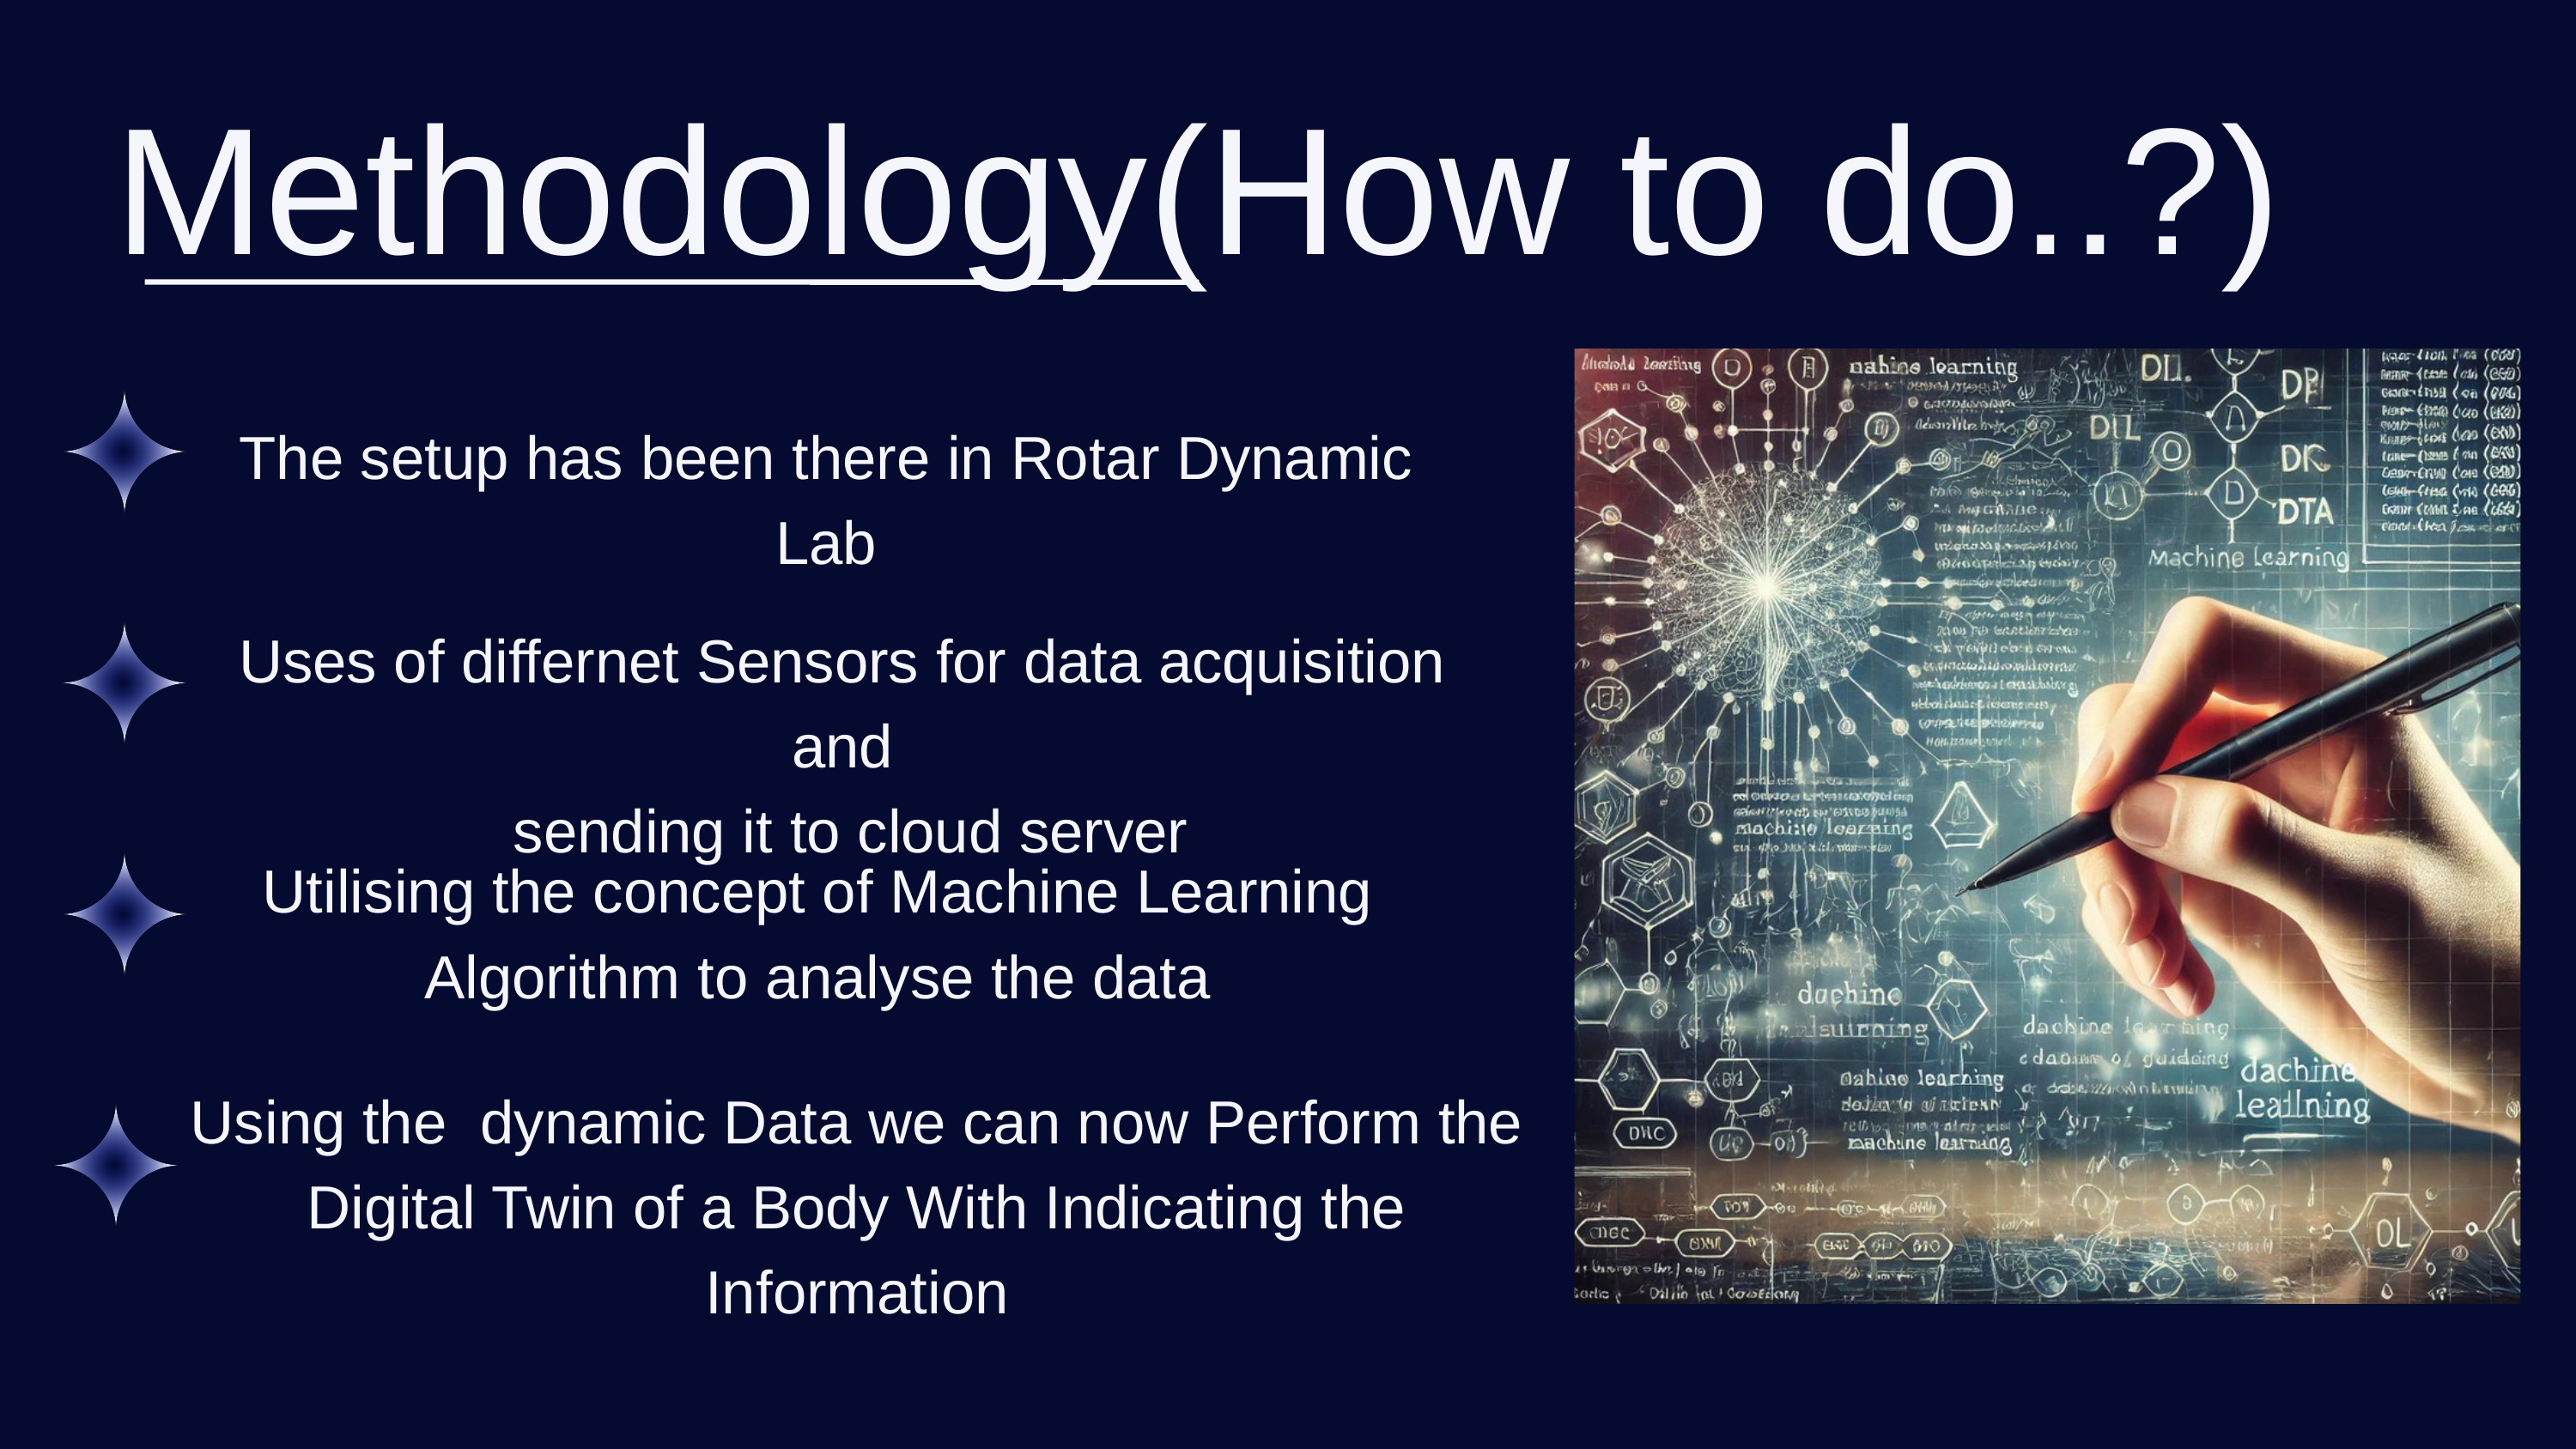

Methodology(How to do..?)

The setup has been there in Rotar Dynamic Lab
Uses of differnet Sensors for data acquisition and
 sending it to cloud server

Utilising the concept of Machine Learning
Algorithm to analyse the data

Using the  dynamic Data we can now Perform the Digital Twin of a Body With Indicating the Information